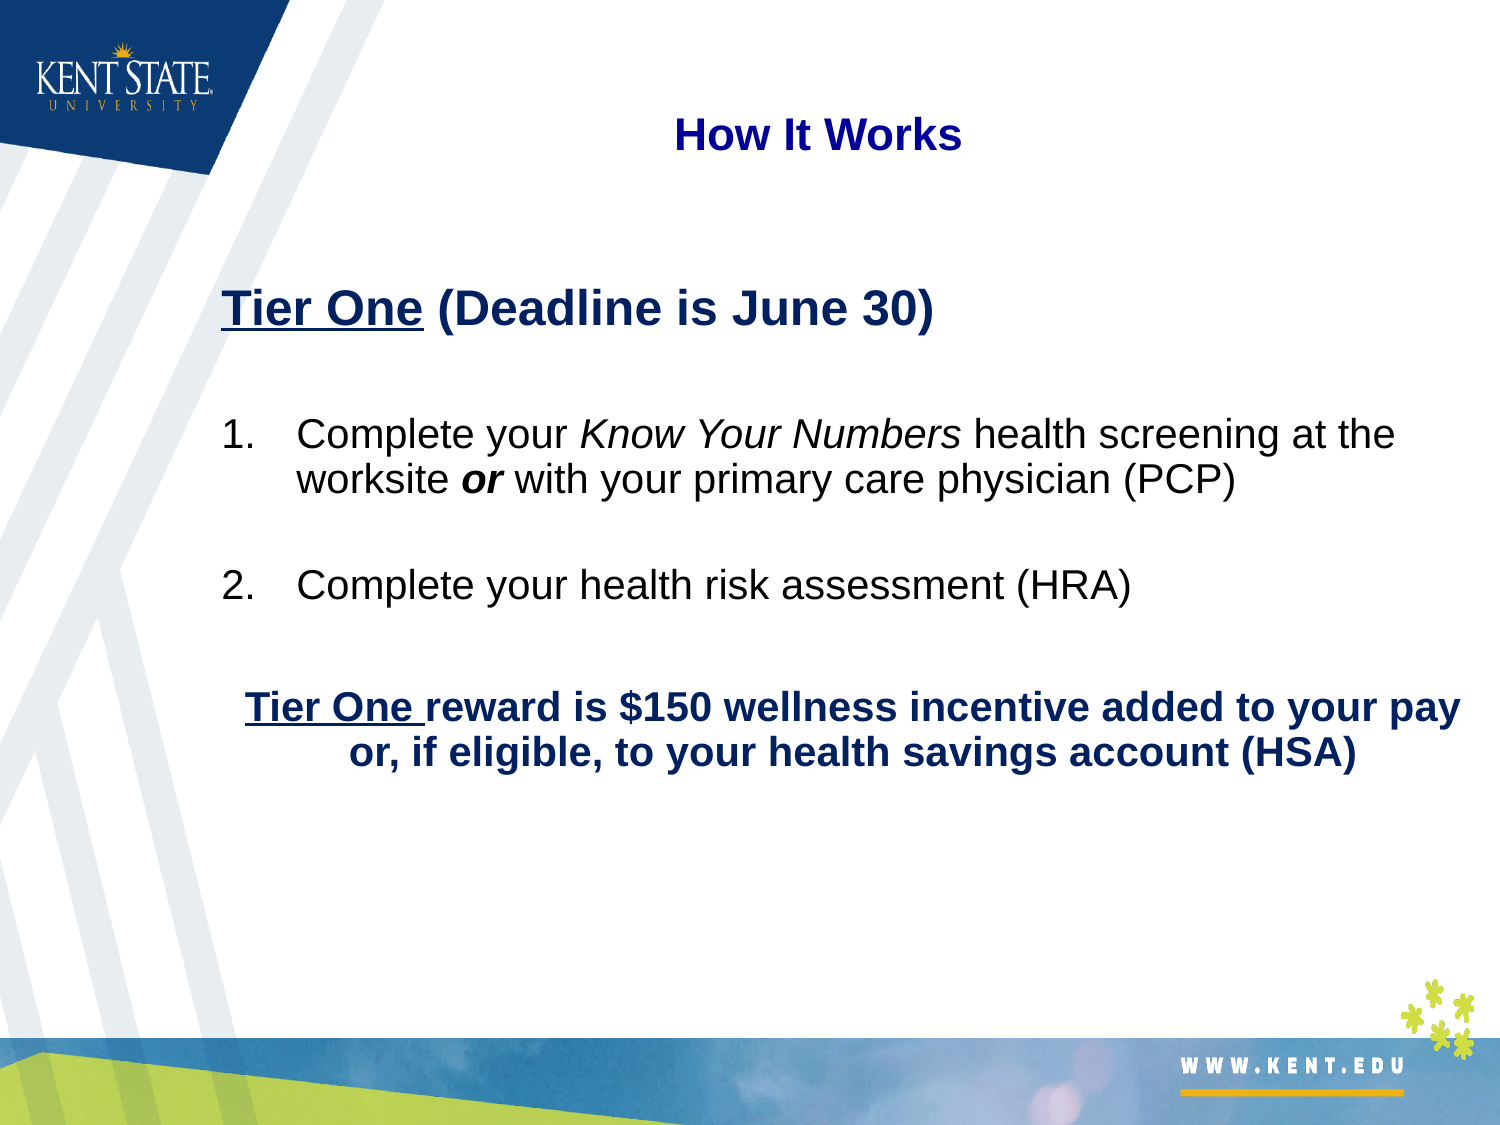

# How It Works
Tier One (Deadline is June 30)

Complete your Know Your Numbers health screening at the worksite or with your primary care physician (PCP)
Complete your health risk assessment (HRA)

Tier One reward is $150 wellness incentive added to your pay or, if eligible, to your health savings account (HSA)